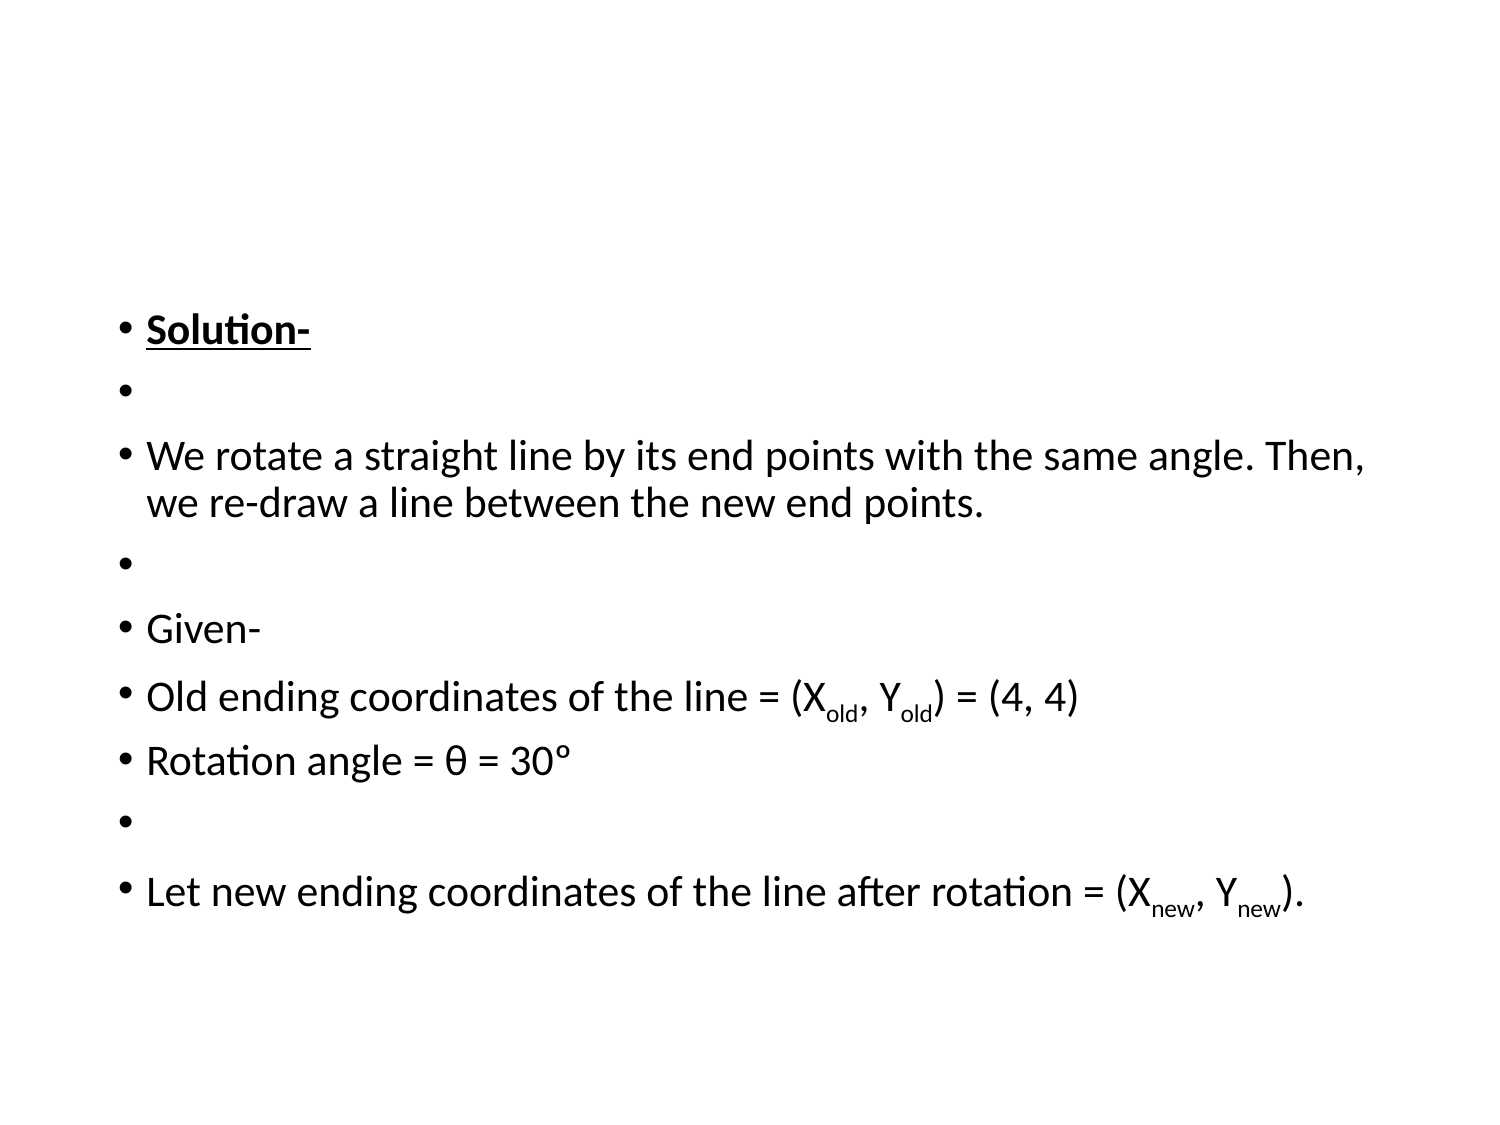

#
Solution-

We rotate a straight line by its end points with the same angle. Then, we re-draw a line between the new end points.

Given-
Old ending coordinates of the line = (Xold, Yold) = (4, 4)
Rotation angle = θ = 30º

Let new ending coordinates of the line after rotation = (Xnew, Ynew).